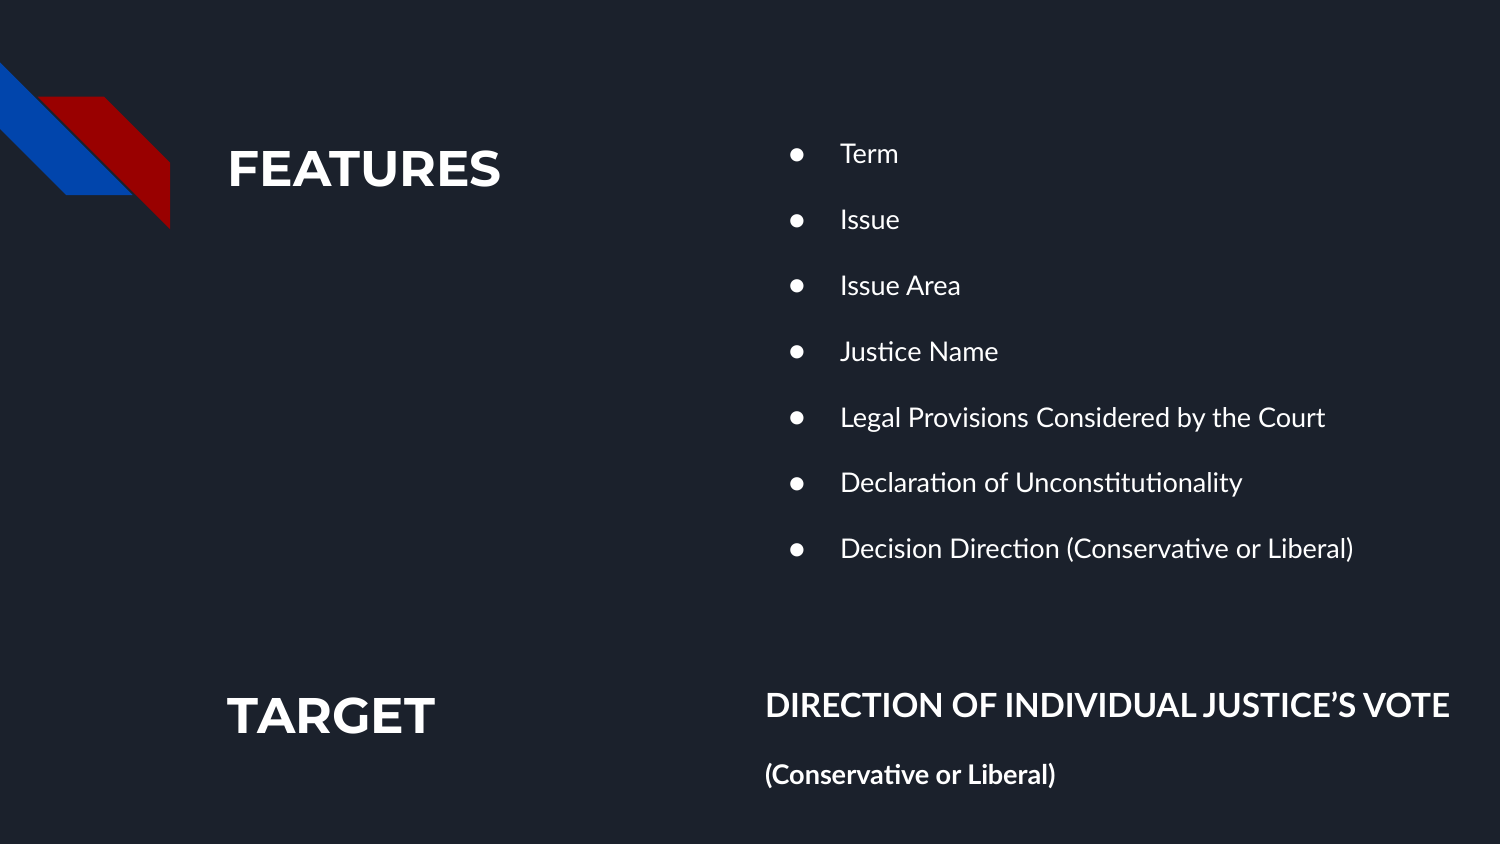

# FEATURES
Term
Issue
Issue Area
Justice Name
Legal Provisions Considered by the Court
Declaration of Unconstitutionality
Decision Direction (Conservative or Liberal)
TARGET
DIRECTION OF INDIVIDUAL JUSTICE’S VOTE
(Conservative or Liberal)